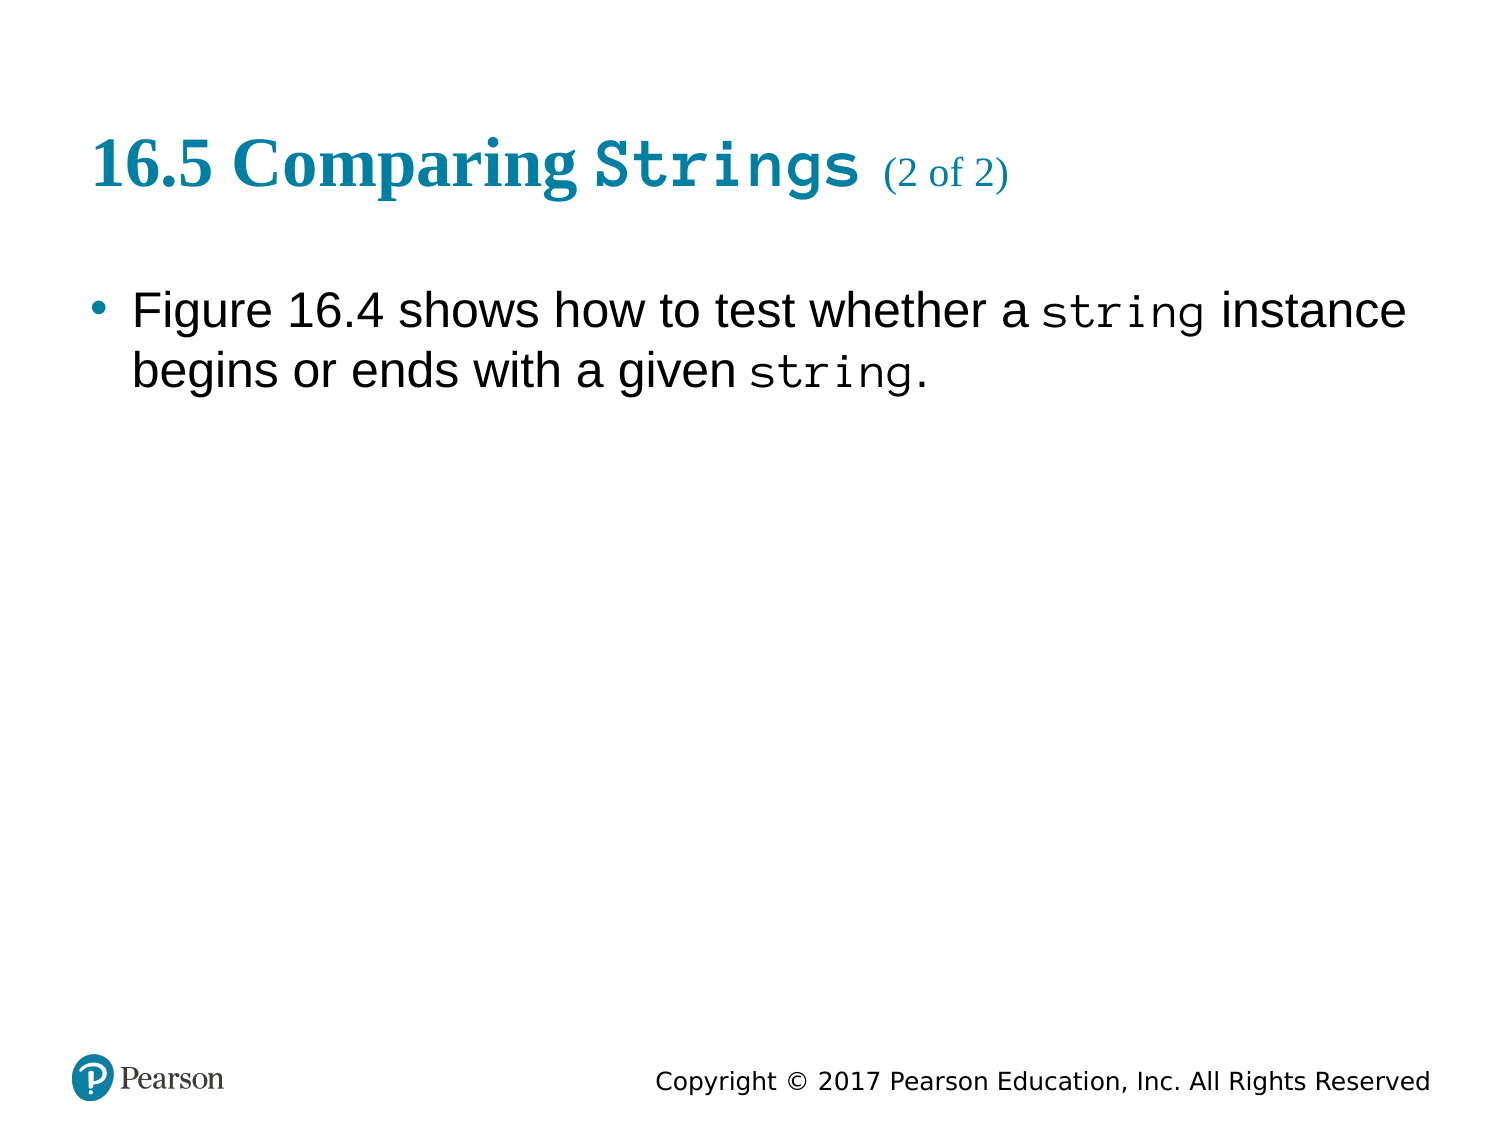

# 16.5 Comparing Strings (2 of 2)
Figure 16.4 shows how to test whether a string instance begins or ends with a given string.